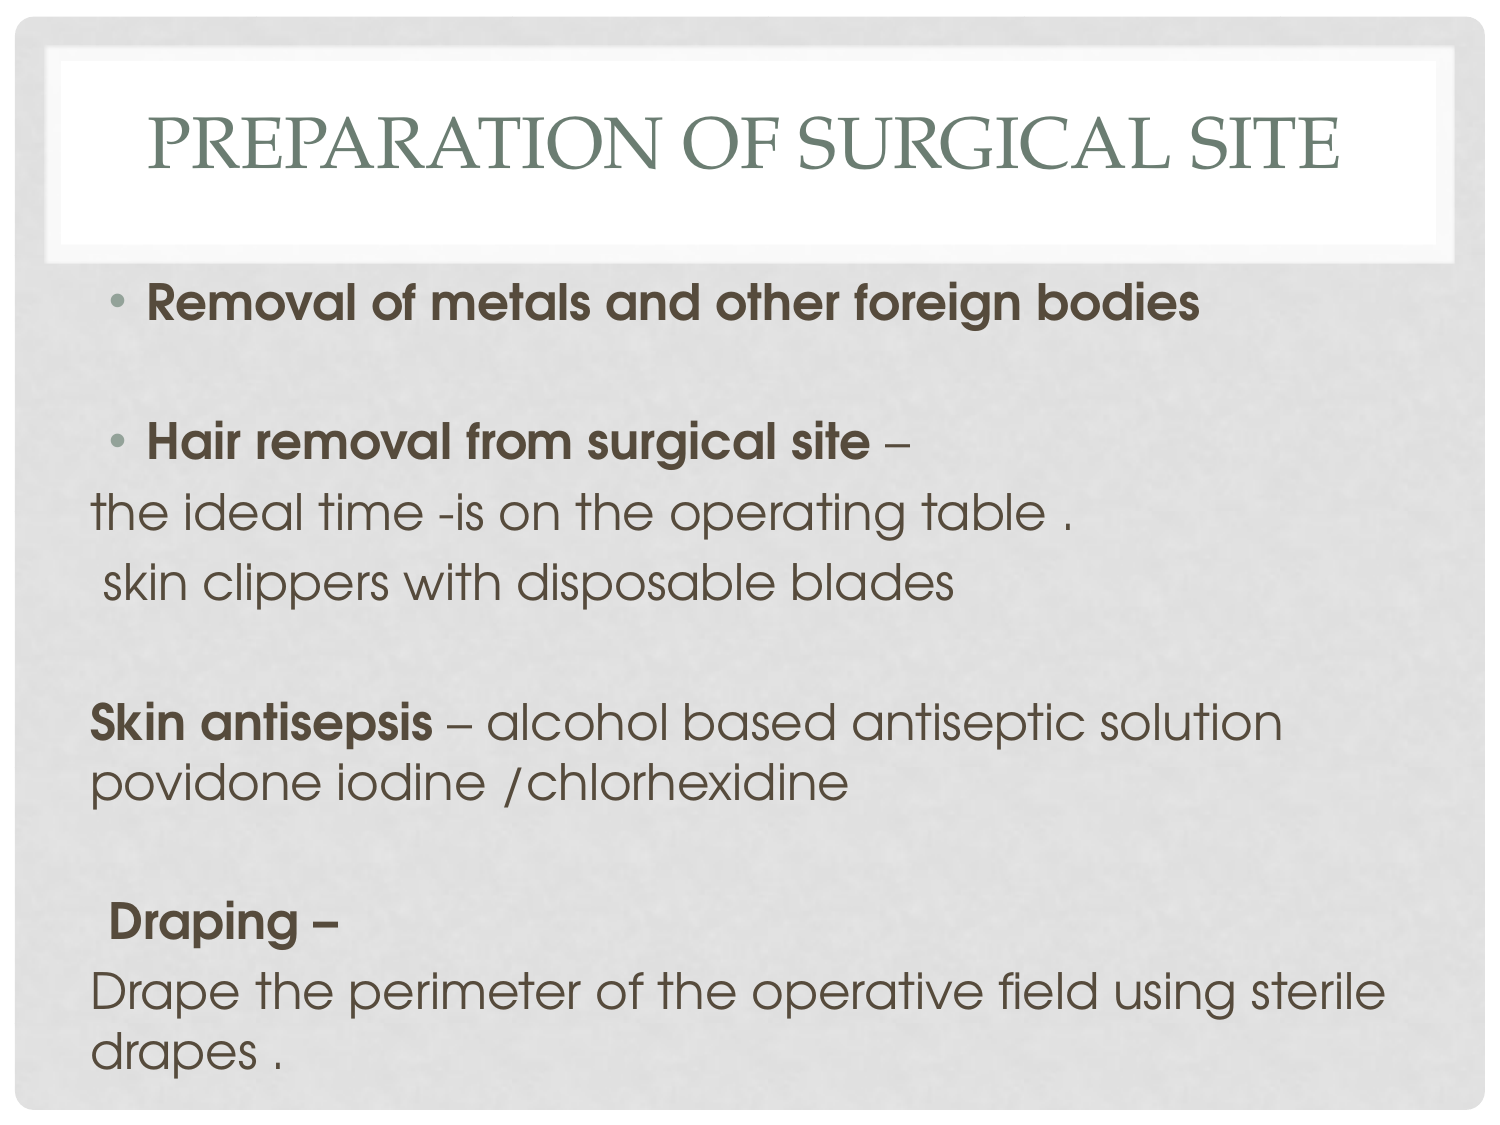

# Preparation of surgical site
Removal of metals and other foreign bodies

Hair removal from surgical site –
the ideal time -is on the operating table .
 skin clippers with disposable blades

Skin antisepsis – alcohol based antiseptic solution povidone iodine /chlorhexidine

Draping –
Drape the perimeter of the operative field using sterile drapes .